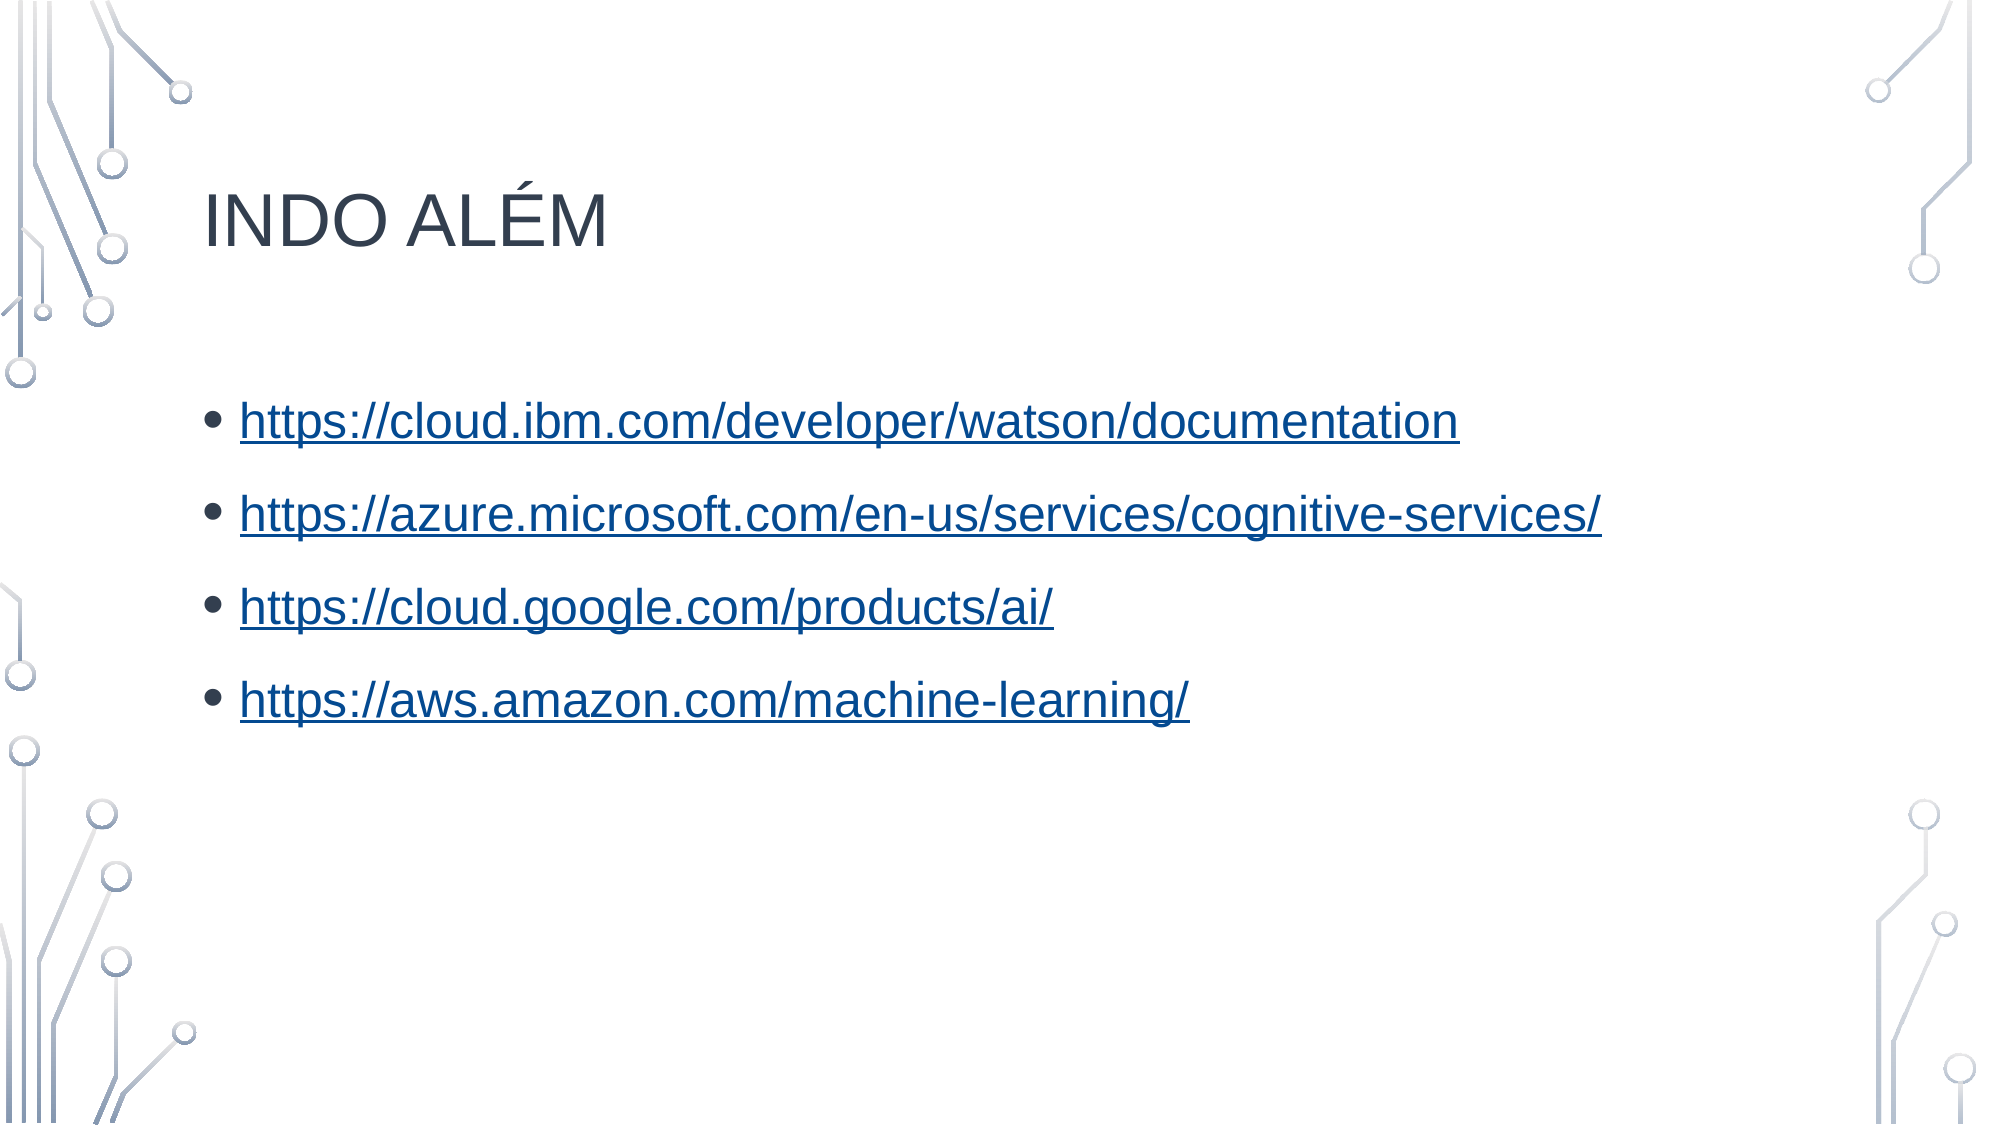

# Indo além
https://cloud.ibm.com/developer/watson/documentation
https://azure.microsoft.com/en-us/services/cognitive-services/
https://cloud.google.com/products/ai/
https://aws.amazon.com/machine-learning/